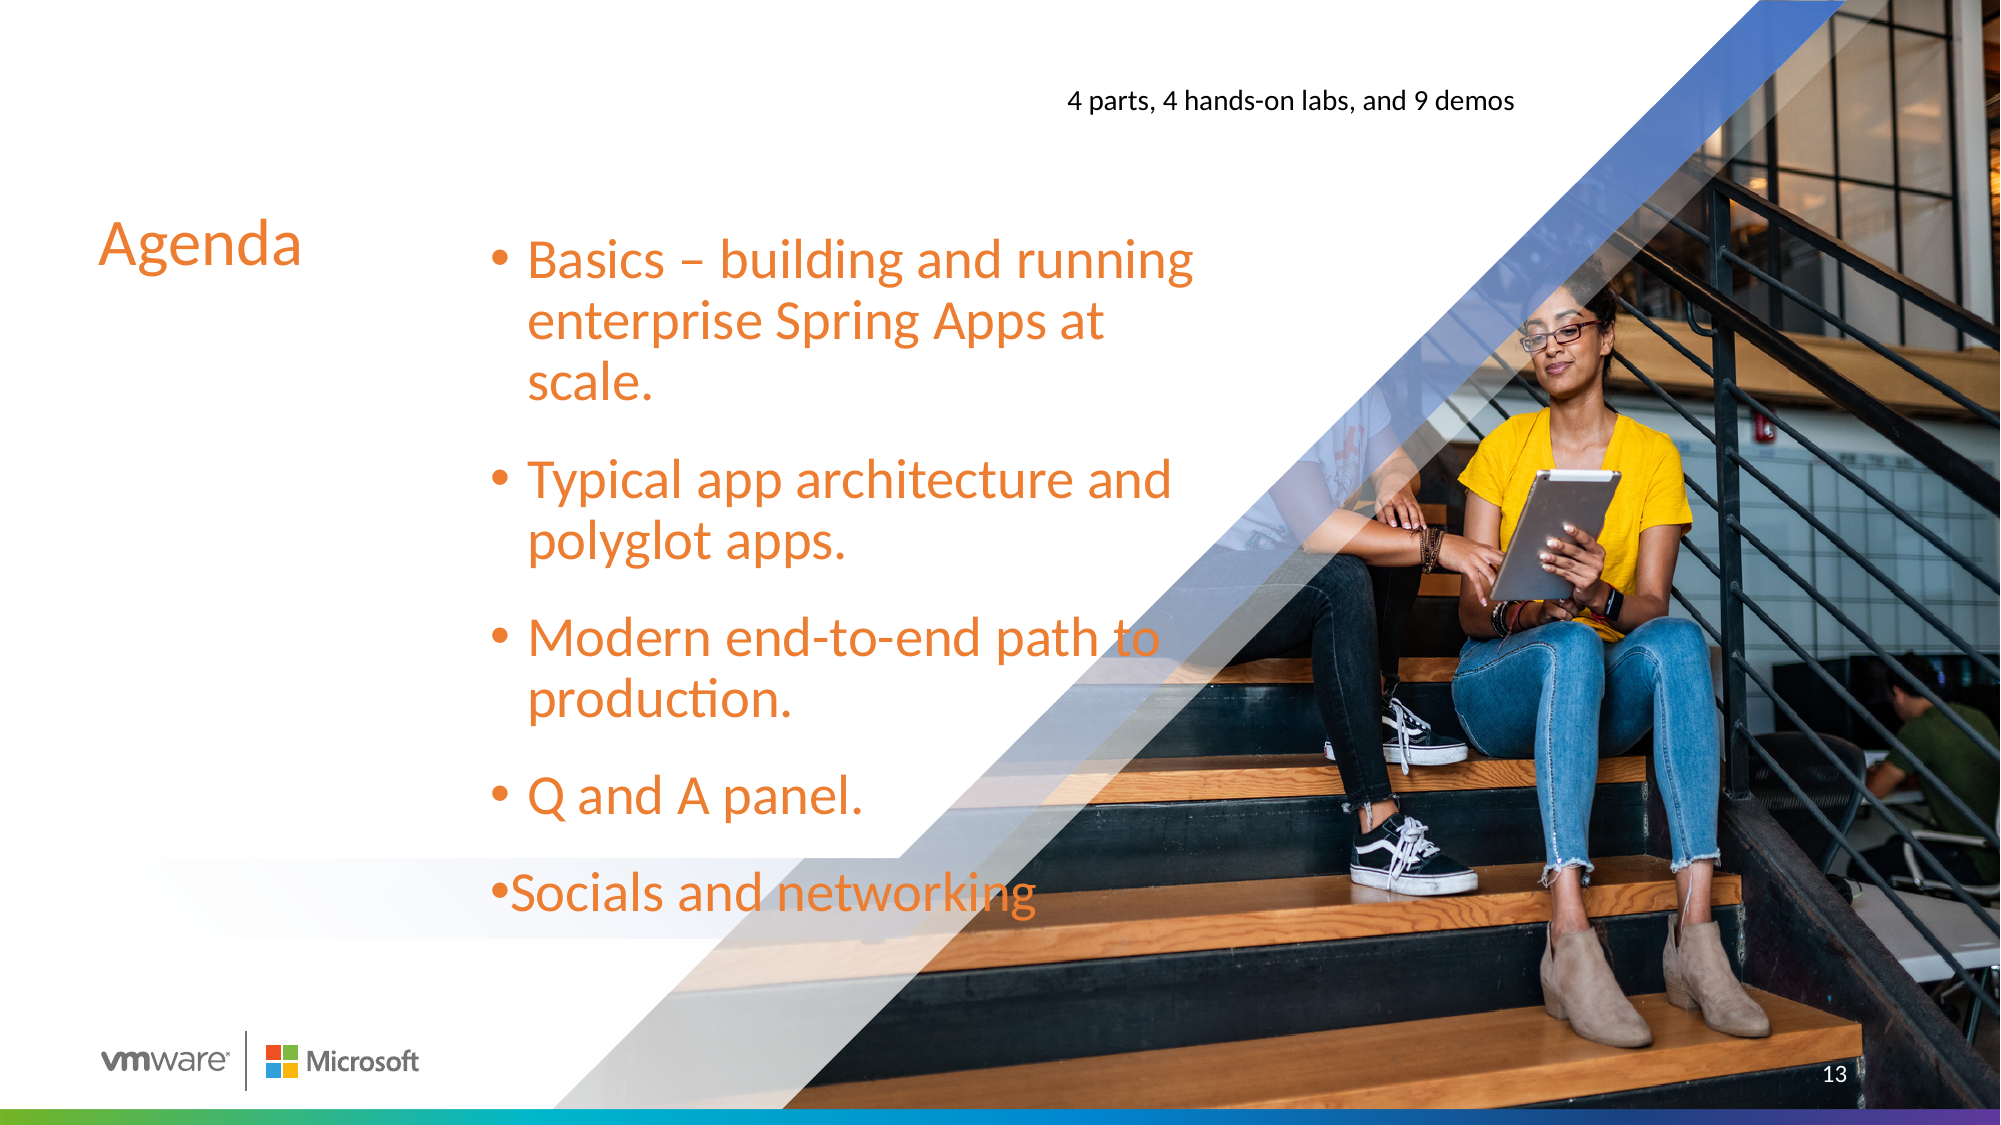

4 parts, 4 hands-on labs, and 9 demos
Basics – building and running enterprise Spring Apps at scale.
Typical app architecture and polyglot apps.
Modern end-to-end path to production.
Q and A panel.
Socials and networking
13